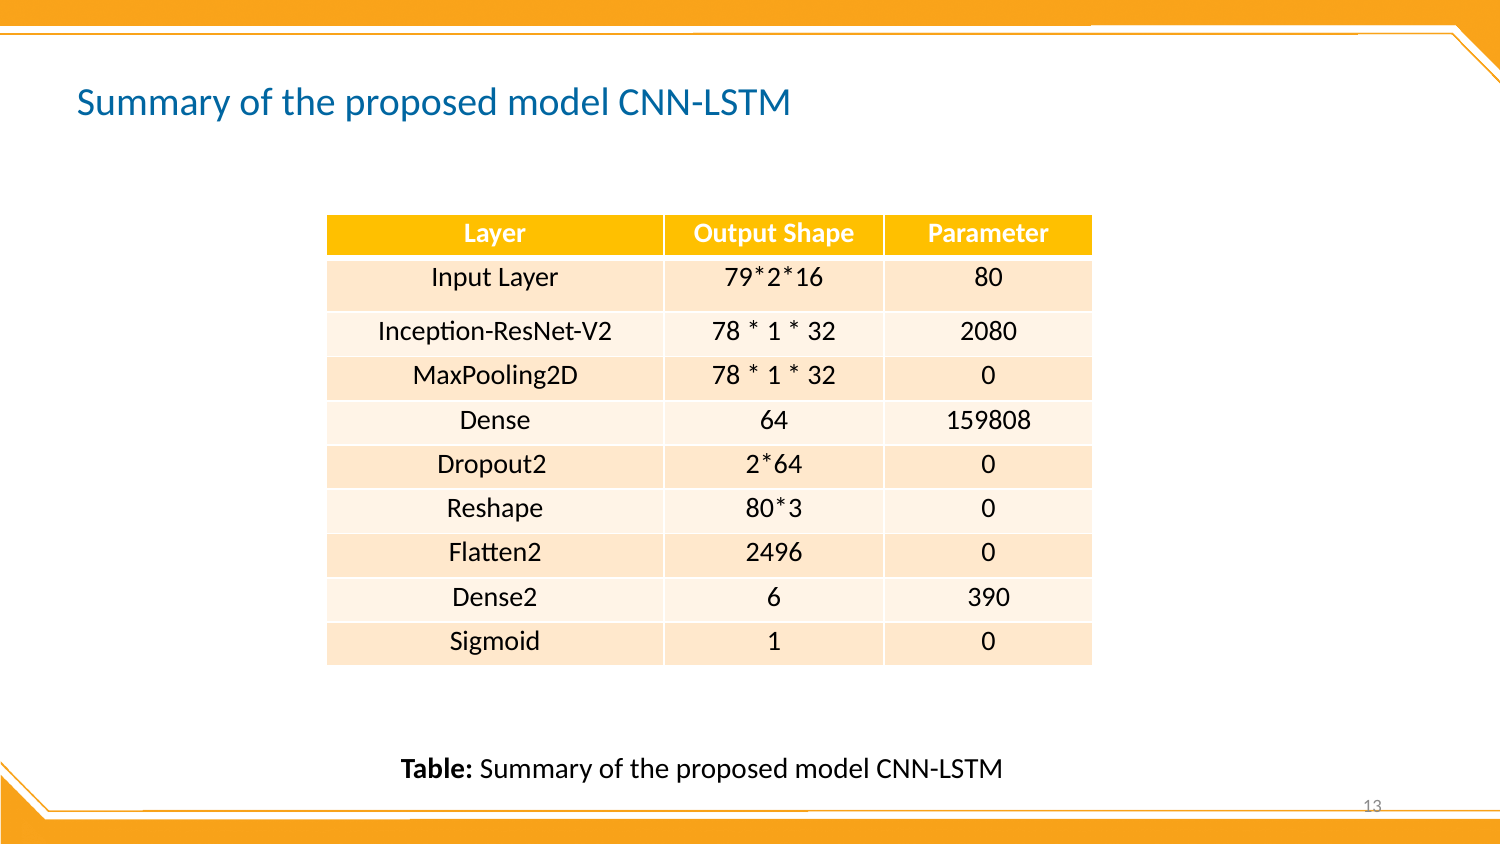

# Summary of the proposed model CNN-LSTM
| Layer | Output Shape | Parameter |
| --- | --- | --- |
| Input Layer | 79\*2\*16 | 80 |
| Inception-ResNet-V2 | 78 \* 1 \* 32 | 2080 |
| MaxPooling2D | 78 \* 1 \* 32 | 0 |
| Dense | 64 | 159808 |
| Dropout2 | 2\*64 | 0 |
| Reshape | 80\*3 | 0 |
| Flatten2 | 2496 | 0 |
| Dense2 | 6 | 390 |
| Sigmoid | 1 | 0 |

Table: Summary of the proposed model CNN-LSTM
13